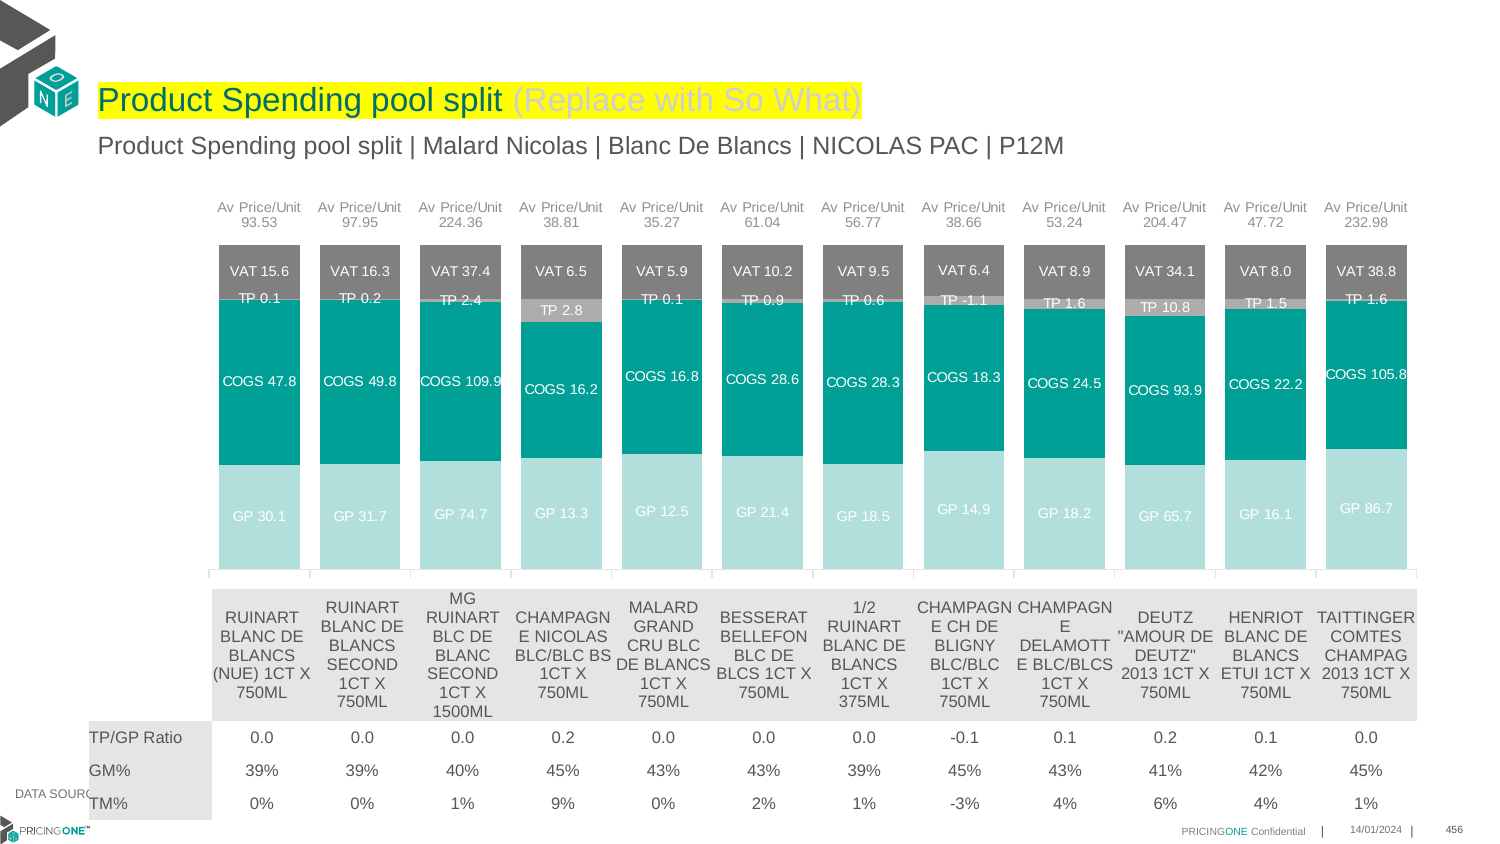

# Product Spending pool split (Replace with So What)
Product Spending pool split | Malard Nicolas | Blanc De Blancs | NICOLAS PAC | P12M

### Chart

| Category | GP | COGS | TP | VAT |
|---|---|---|---|---|
| Av Price/Unit 93.53 | 30.08951263447013 | 47.77457244220645 | 0.07804508278020705 | 15.588426031891352 |
| Av Price/Unit 97.95 | 31.696168976719008 | 49.764524634542504 | 0.16175720988991316 | 16.324490164230287 |
| Av Price/Unit 224.36 | 74.65411862464184 | 109.92800000000001 | 2.3877954154727945 | 37.393982808022905 |
| Av Price/Unit 38.81 | 13.33840909090909 | 16.206 | 2.796423477196207 | 6.468166513621054 |
| Av Price/Unit 35.27 | 12.524720234291799 | 16.7668392971246 | 0.10318665246716563 | 5.8789492367767116 |
| Av Price/Unit 61.04 | 21.40203340611354 | 28.609775109170307 | 0.857914919941777 | 10.173944687045118 |
| Av Price/Unit 56.77 | 18.45513181818182 | 28.28727272727273 | 0.5700052669552704 | 9.462481962481958 |
| Av Price/Unit 38.66 | 14.944696202531645 | 18.349135443037977 | -1.0803998593530224 | 6.442686357243317 |
| Av Price/Unit 53.24 | 18.212261904761903 | 24.54648611111111 | 1.60963822751323 | 8.873677248677247 |
| Av Price/Unit 204.47 | 65.6811379310345 | 93.94527586206895 | 10.761517241379352 | 34.07758620689649 |
| Av Price/Unit 47.72 | 16.115233031674208 | 22.151883710407237 | 1.499097435897447 | 7.953242835595774 |
| Av Price/Unit 232.98 | 86.65678048780487 | 105.84321951219512 | 1.6463414634146432 | 38.829268292682926 |
|  | RUINART BLANC DE BLANCS (NUE) 1CT X 750ML | RUINART BLANC DE BLANCS SECOND 1CT X 750ML | MG RUINART BLC DE BLANC SECOND 1CT X 1500ML | CHAMPAGNE NICOLAS BLC/BLC BS 1CT X 750ML | MALARD GRAND CRU BLC DE BLANCS 1CT X 750ML | BESSERAT BELLEFON BLC DE BLCS 1CT X 750ML | 1/2 RUINART BLANC DE BLANCS 1CT X 375ML | CHAMPAGNE CH DE BLIGNY BLC/BLC 1CT X 750ML | CHAMPAGNE DELAMOTTE BLC/BLCS 1CT X 750ML | DEUTZ "AMOUR DE DEUTZ" 2013 1CT X 750ML | HENRIOT BLANC DE BLANCS ETUI 1CT X 750ML | TAITTINGER COMTES CHAMPAG 2013 1CT X 750ML |
| --- | --- | --- | --- | --- | --- | --- | --- | --- | --- | --- | --- | --- |
| TP/GP Ratio | 0.0 | 0.0 | 0.0 | 0.2 | 0.0 | 0.0 | 0.0 | -0.1 | 0.1 | 0.2 | 0.1 | 0.0 |
| GM% | 39% | 39% | 40% | 45% | 43% | 43% | 39% | 45% | 43% | 41% | 42% | 45% |
| TM% | 0% | 0% | 1% | 9% | 0% | 2% | 1% | -3% | 4% | 6% | 4% | 1% |
DATA SOURCE: Client P&L

14/01/2024
456